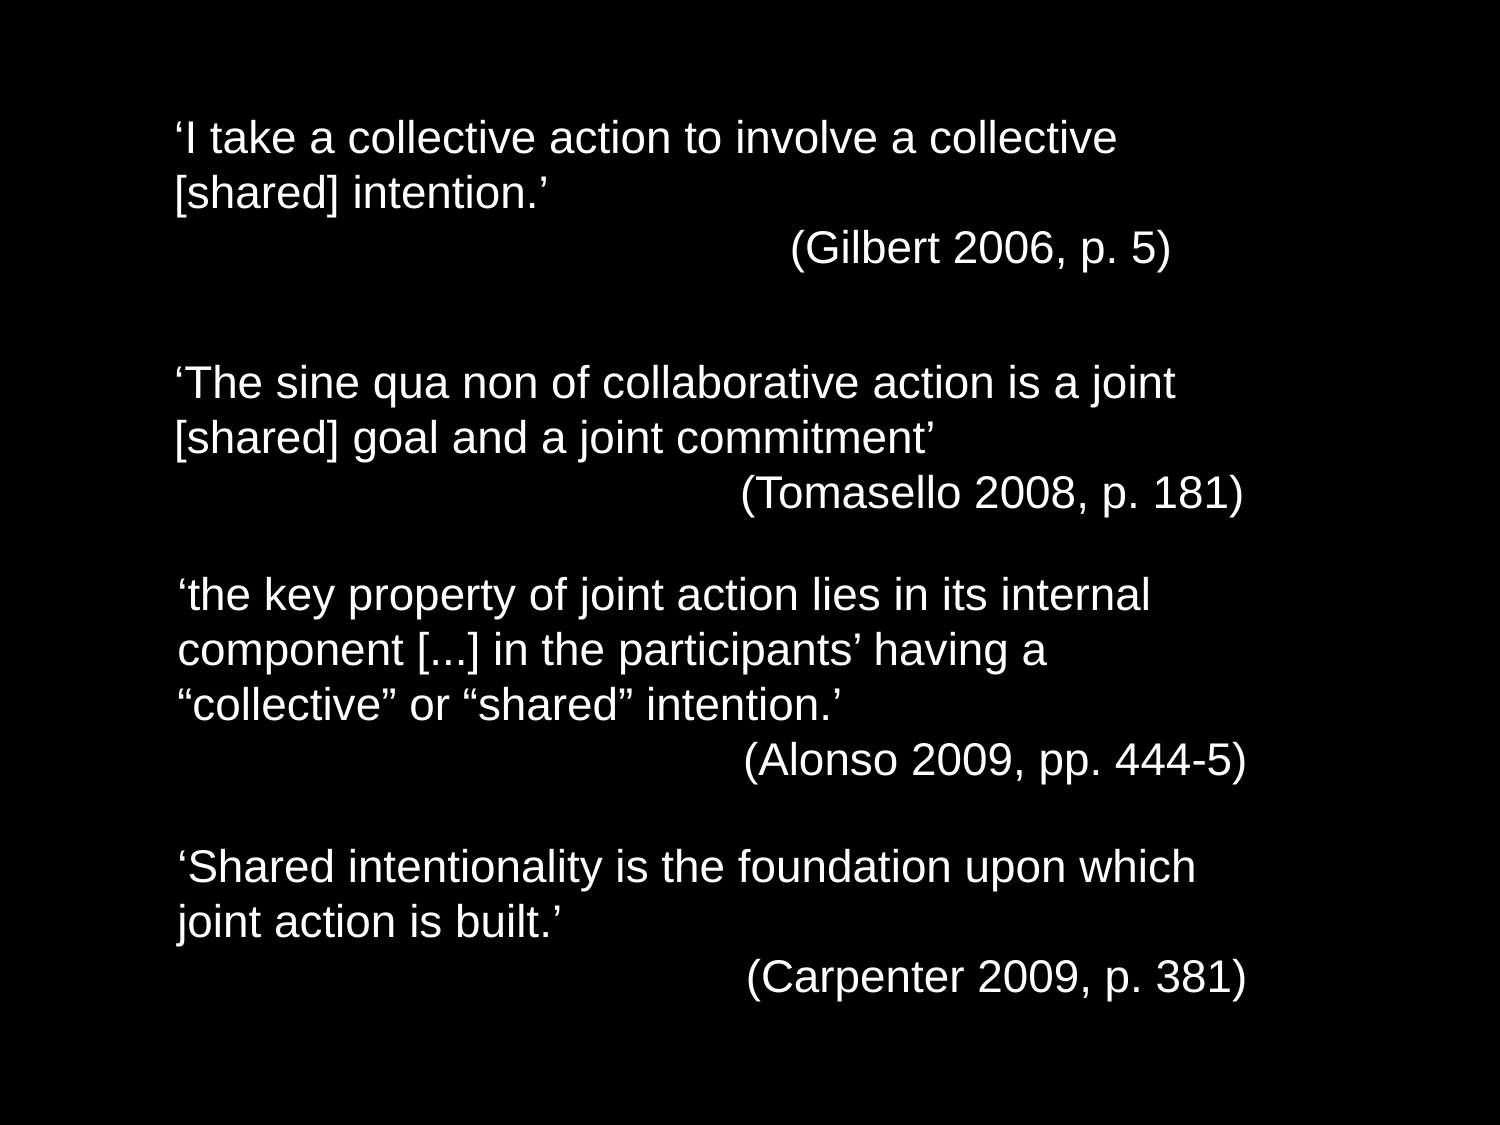

‘I take a collective action to involve a collective [shared] intention.’
(Gilbert 2006, p. 5)
‘The sine qua non of collaborative action is a joint [shared] goal and a joint commitment’
(Tomasello 2008, p. 181)
‘the key property of joint action lies in its internal component [...] in the participants’ having a “collective” or “shared” intention.’
(Alonso 2009, pp. 444-5)
‘Shared intentionality is the foundation upon which joint action is built.’
(Carpenter 2009, p. 381)